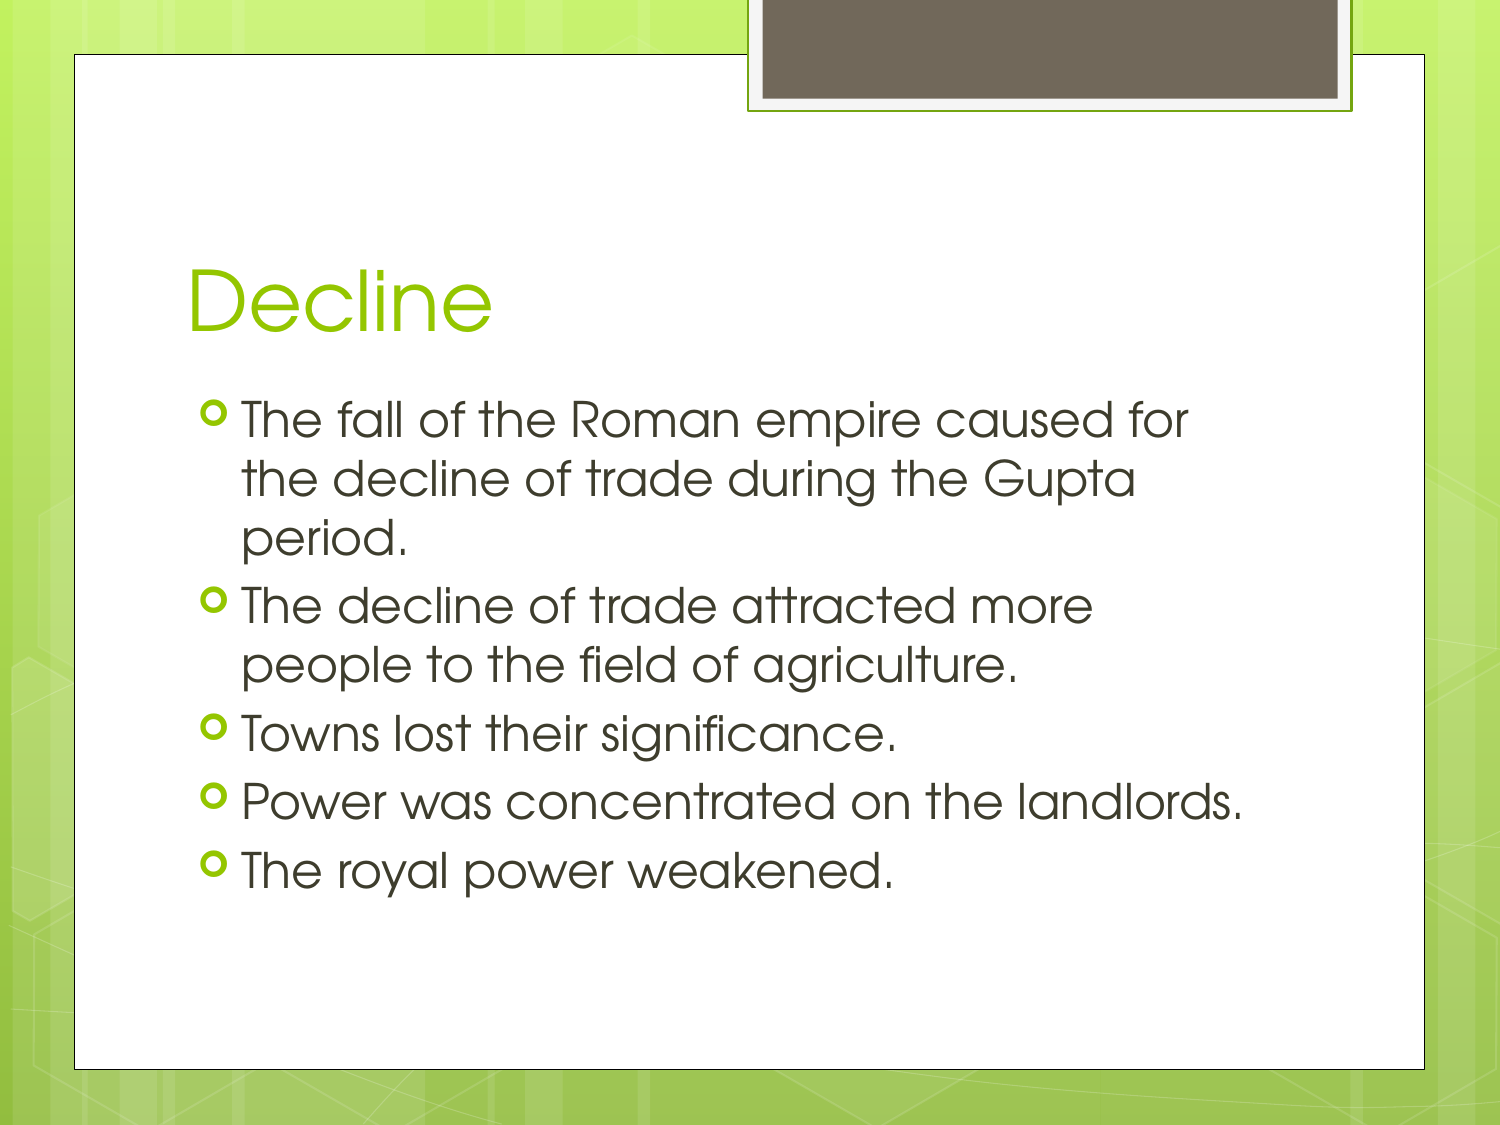

# Decline
The fall of the Roman empire caused for the decline of trade during the Gupta period.
The decline of trade attracted more people to the field of agriculture.
Towns lost their significance.
Power was concentrated on the landlords.
The royal power weakened.